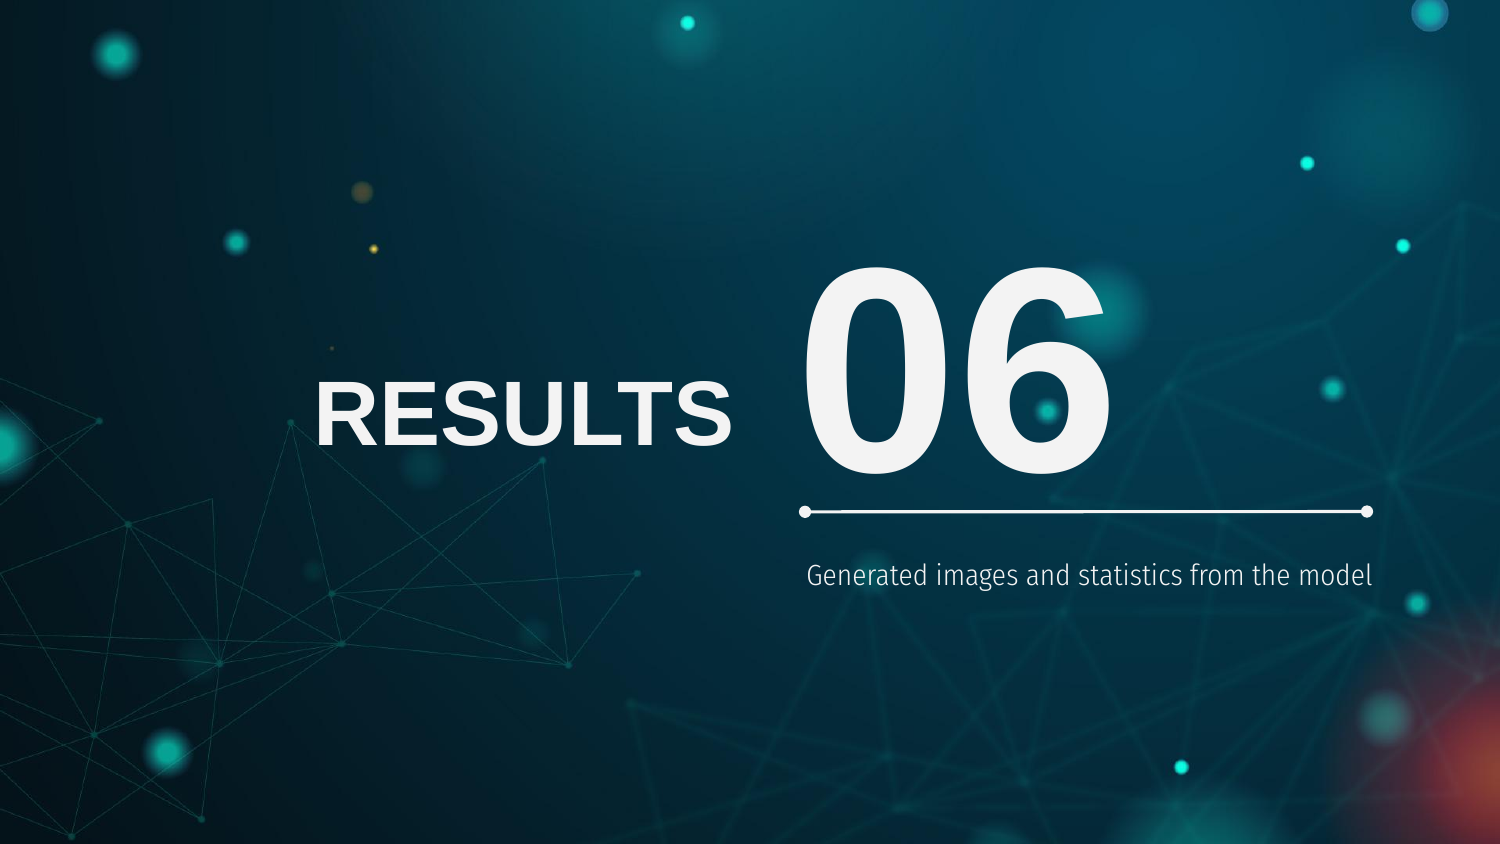

06
# RESULTS
Generated images and statistics from the model